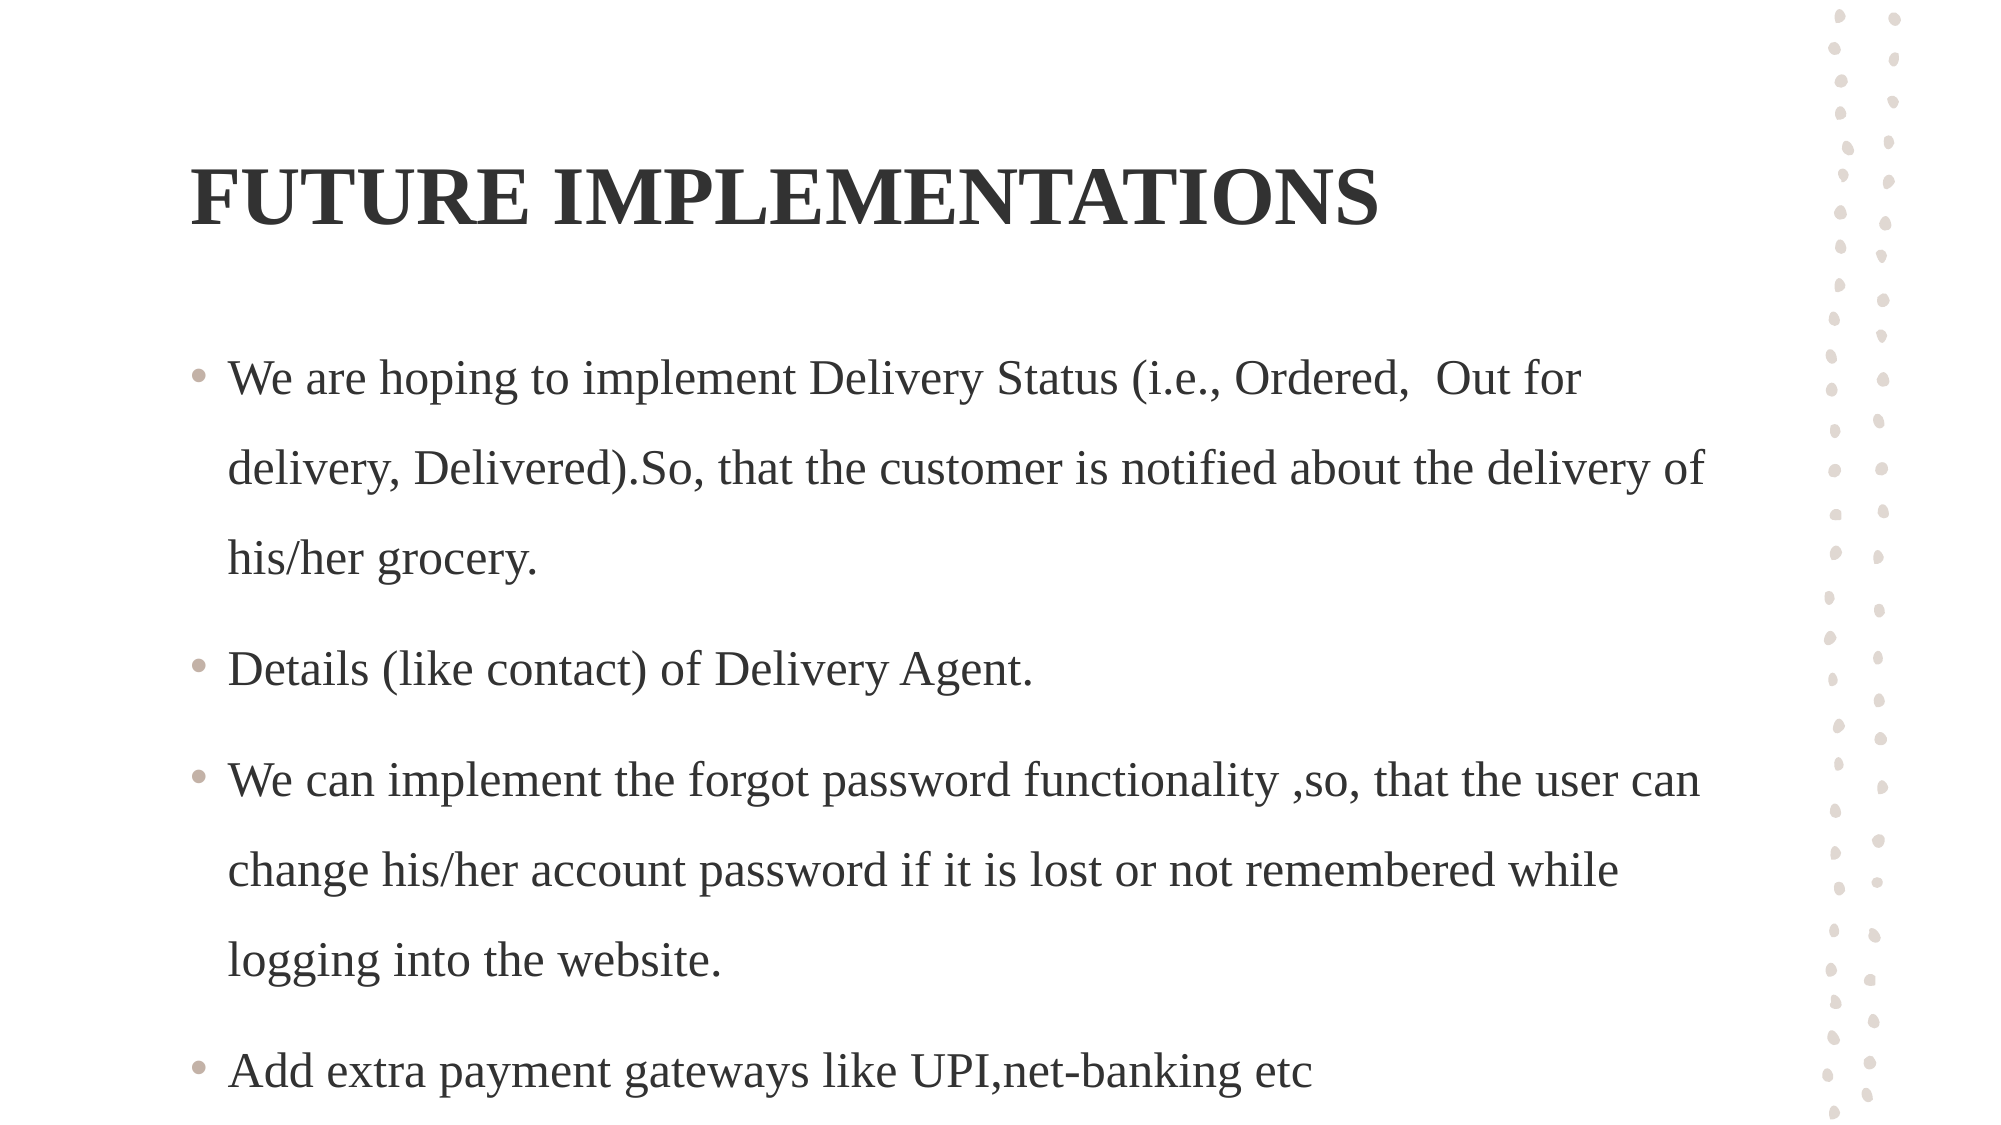

FUTURE IMPLEMENTATIONS
We are hoping to implement Delivery Status (i.e., Ordered,  Out for delivery, Delivered).So, that the customer is notified about the delivery of his/her grocery.
Details (like contact) of Delivery Agent.
We can implement the forgot password functionality ,so, that the user can change his/her account password if it is lost or not remembered while logging into the website.
Add extra payment gateways like UPI,net-banking etc